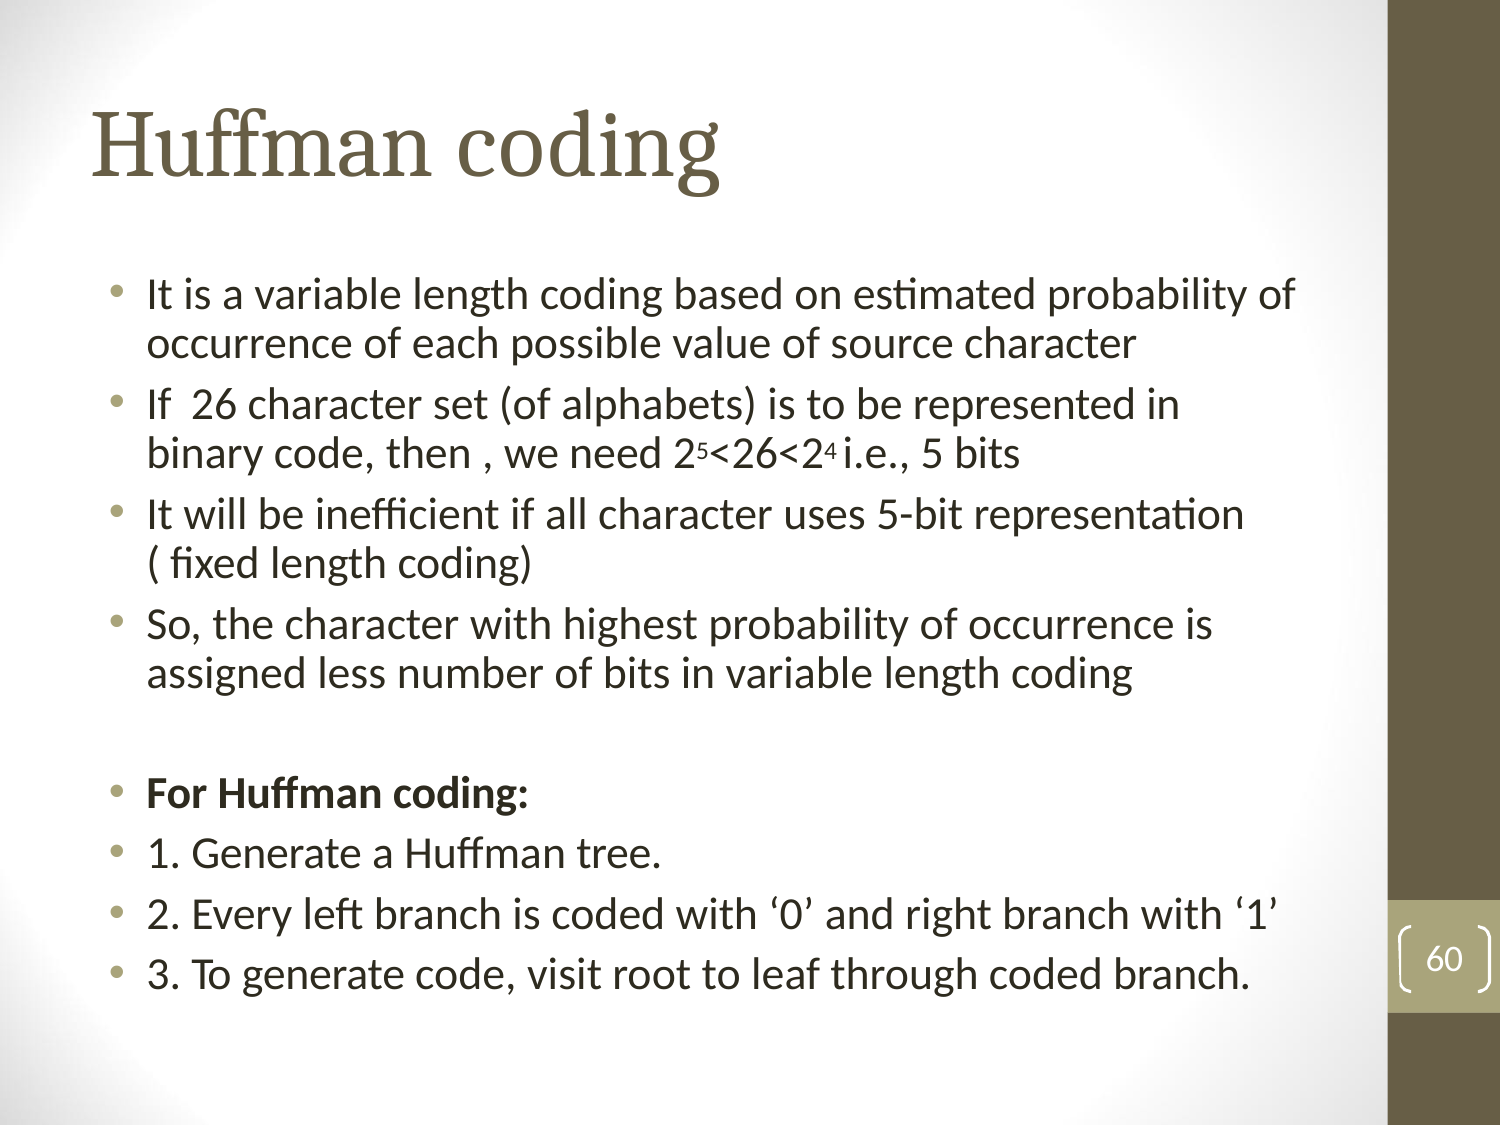

# Huffman coding
It is a variable length coding based on estimated probability of occurrence of each possible value of source character
If 26 character set (of alphabets) is to be represented in binary code, then , we need 25<26<24 i.e., 5 bits
It will be inefficient if all character uses 5-bit representation ( fixed length coding)
So, the character with highest probability of occurrence is assigned less number of bits in variable length coding
For Huffman coding:
1. Generate a Huffman tree.
2. Every left branch is coded with ‘0’ and right branch with ‘1’
3. To generate code, visit root to leaf through coded branch.

60